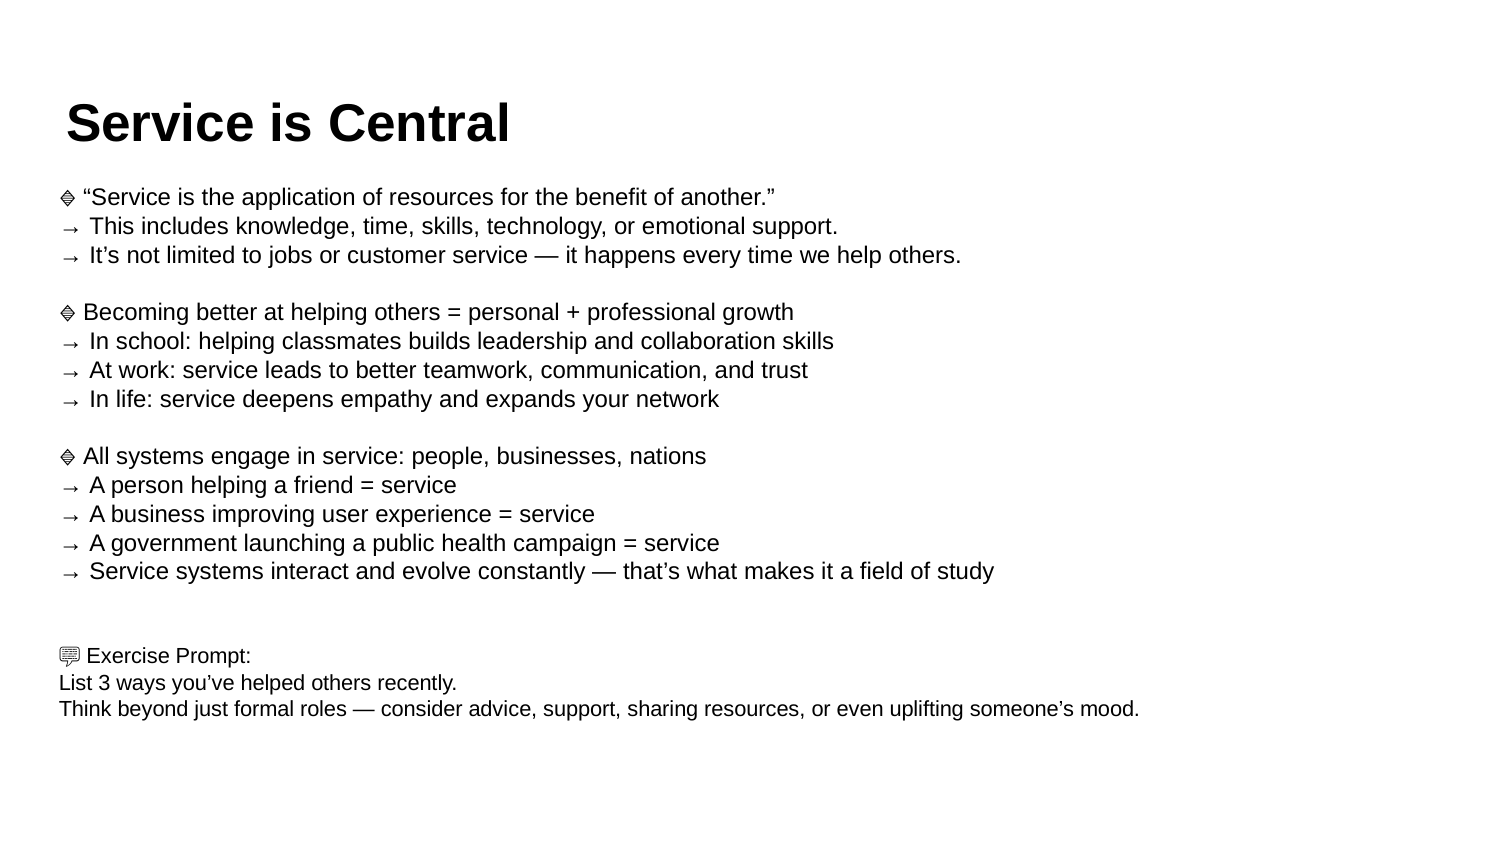

# Service is Central
🔹 “Service is the application of resources for the benefit of another.”
→ This includes knowledge, time, skills, technology, or emotional support.
→ It’s not limited to jobs or customer service — it happens every time we help others.

🔹 Becoming better at helping others = personal + professional growth
→ In school: helping classmates builds leadership and collaboration skills
→ At work: service leads to better teamwork, communication, and trust
→ In life: service deepens empathy and expands your network

🔹 All systems engage in service: people, businesses, nations
→ A person helping a friend = service
→ A business improving user experience = service
→ A government launching a public health campaign = service
→ Service systems interact and evolve constantly — that’s what makes it a field of study

💬 Exercise Prompt:
List 3 ways you’ve helped others recently.
Think beyond just formal roles — consider advice, support, sharing resources, or even uplifting someone’s mood.